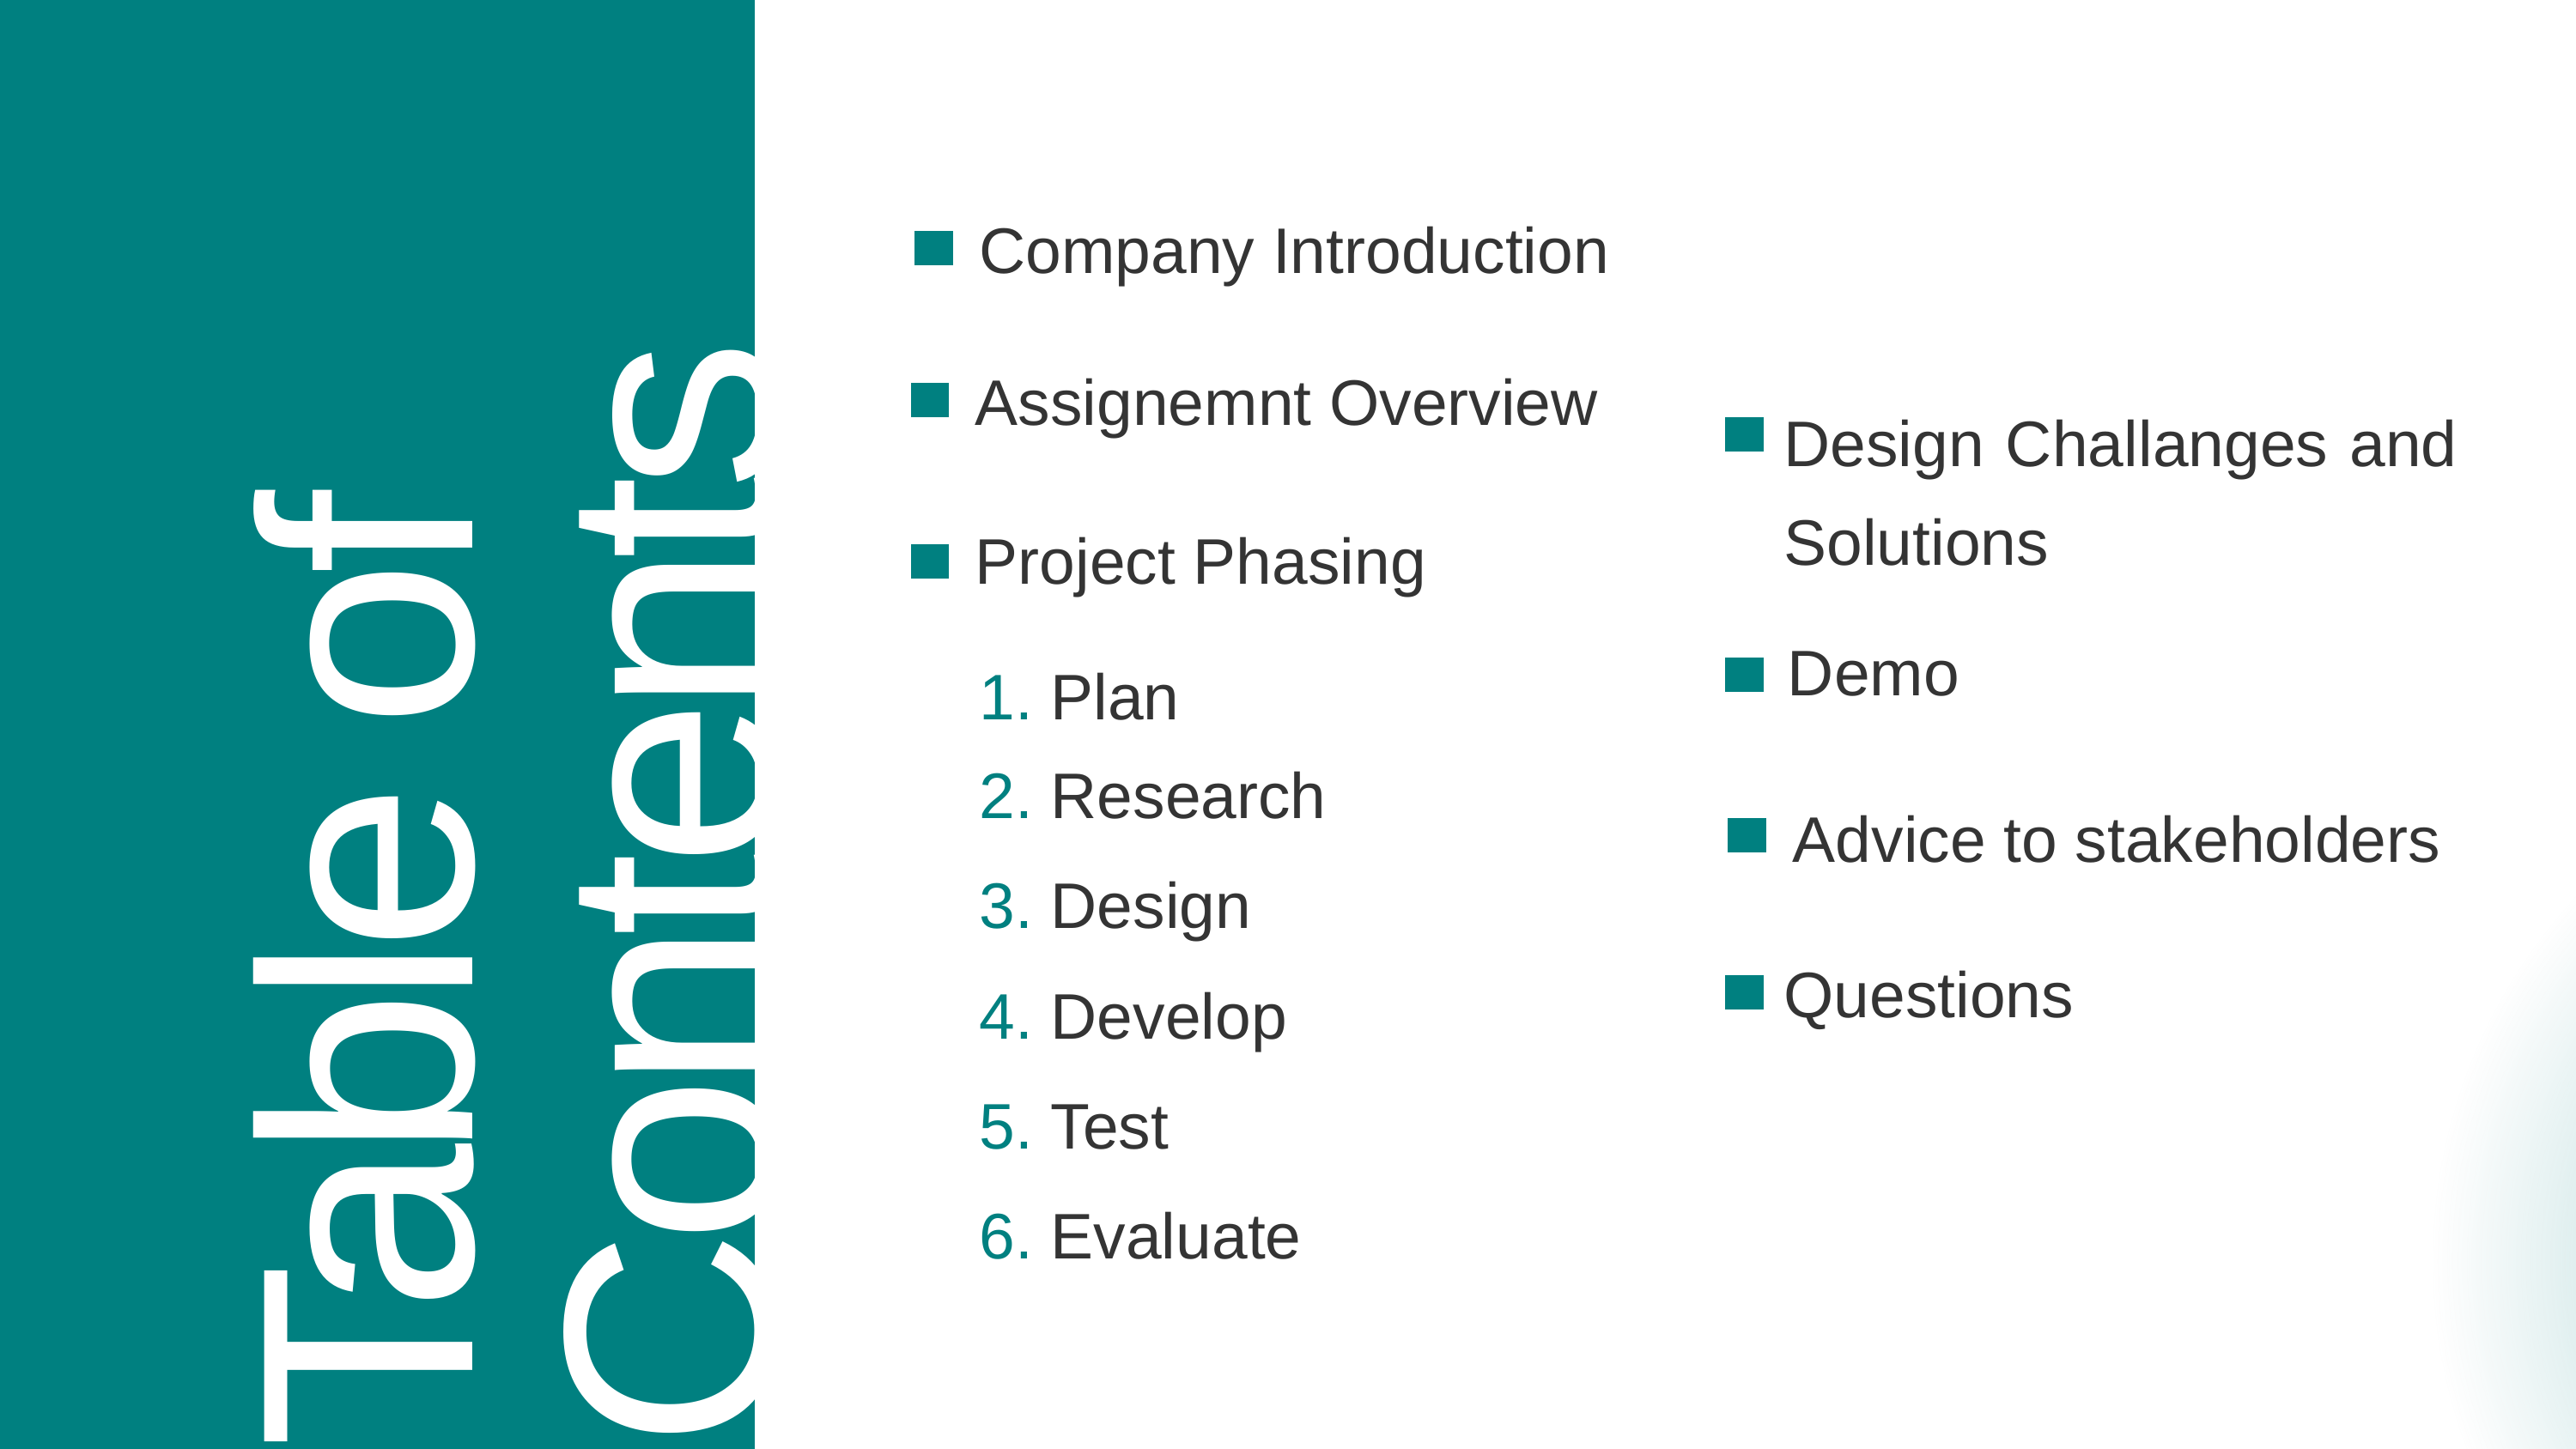

Company Introduction

Assignemnt Overview
Design Challanges and Solutions

Table of Contents

Project Phasing

Demo

1. Plan

2. Research
Advice to stakeholders

3. Design
Questions

4. Develop
5. Test
6. Evaluate